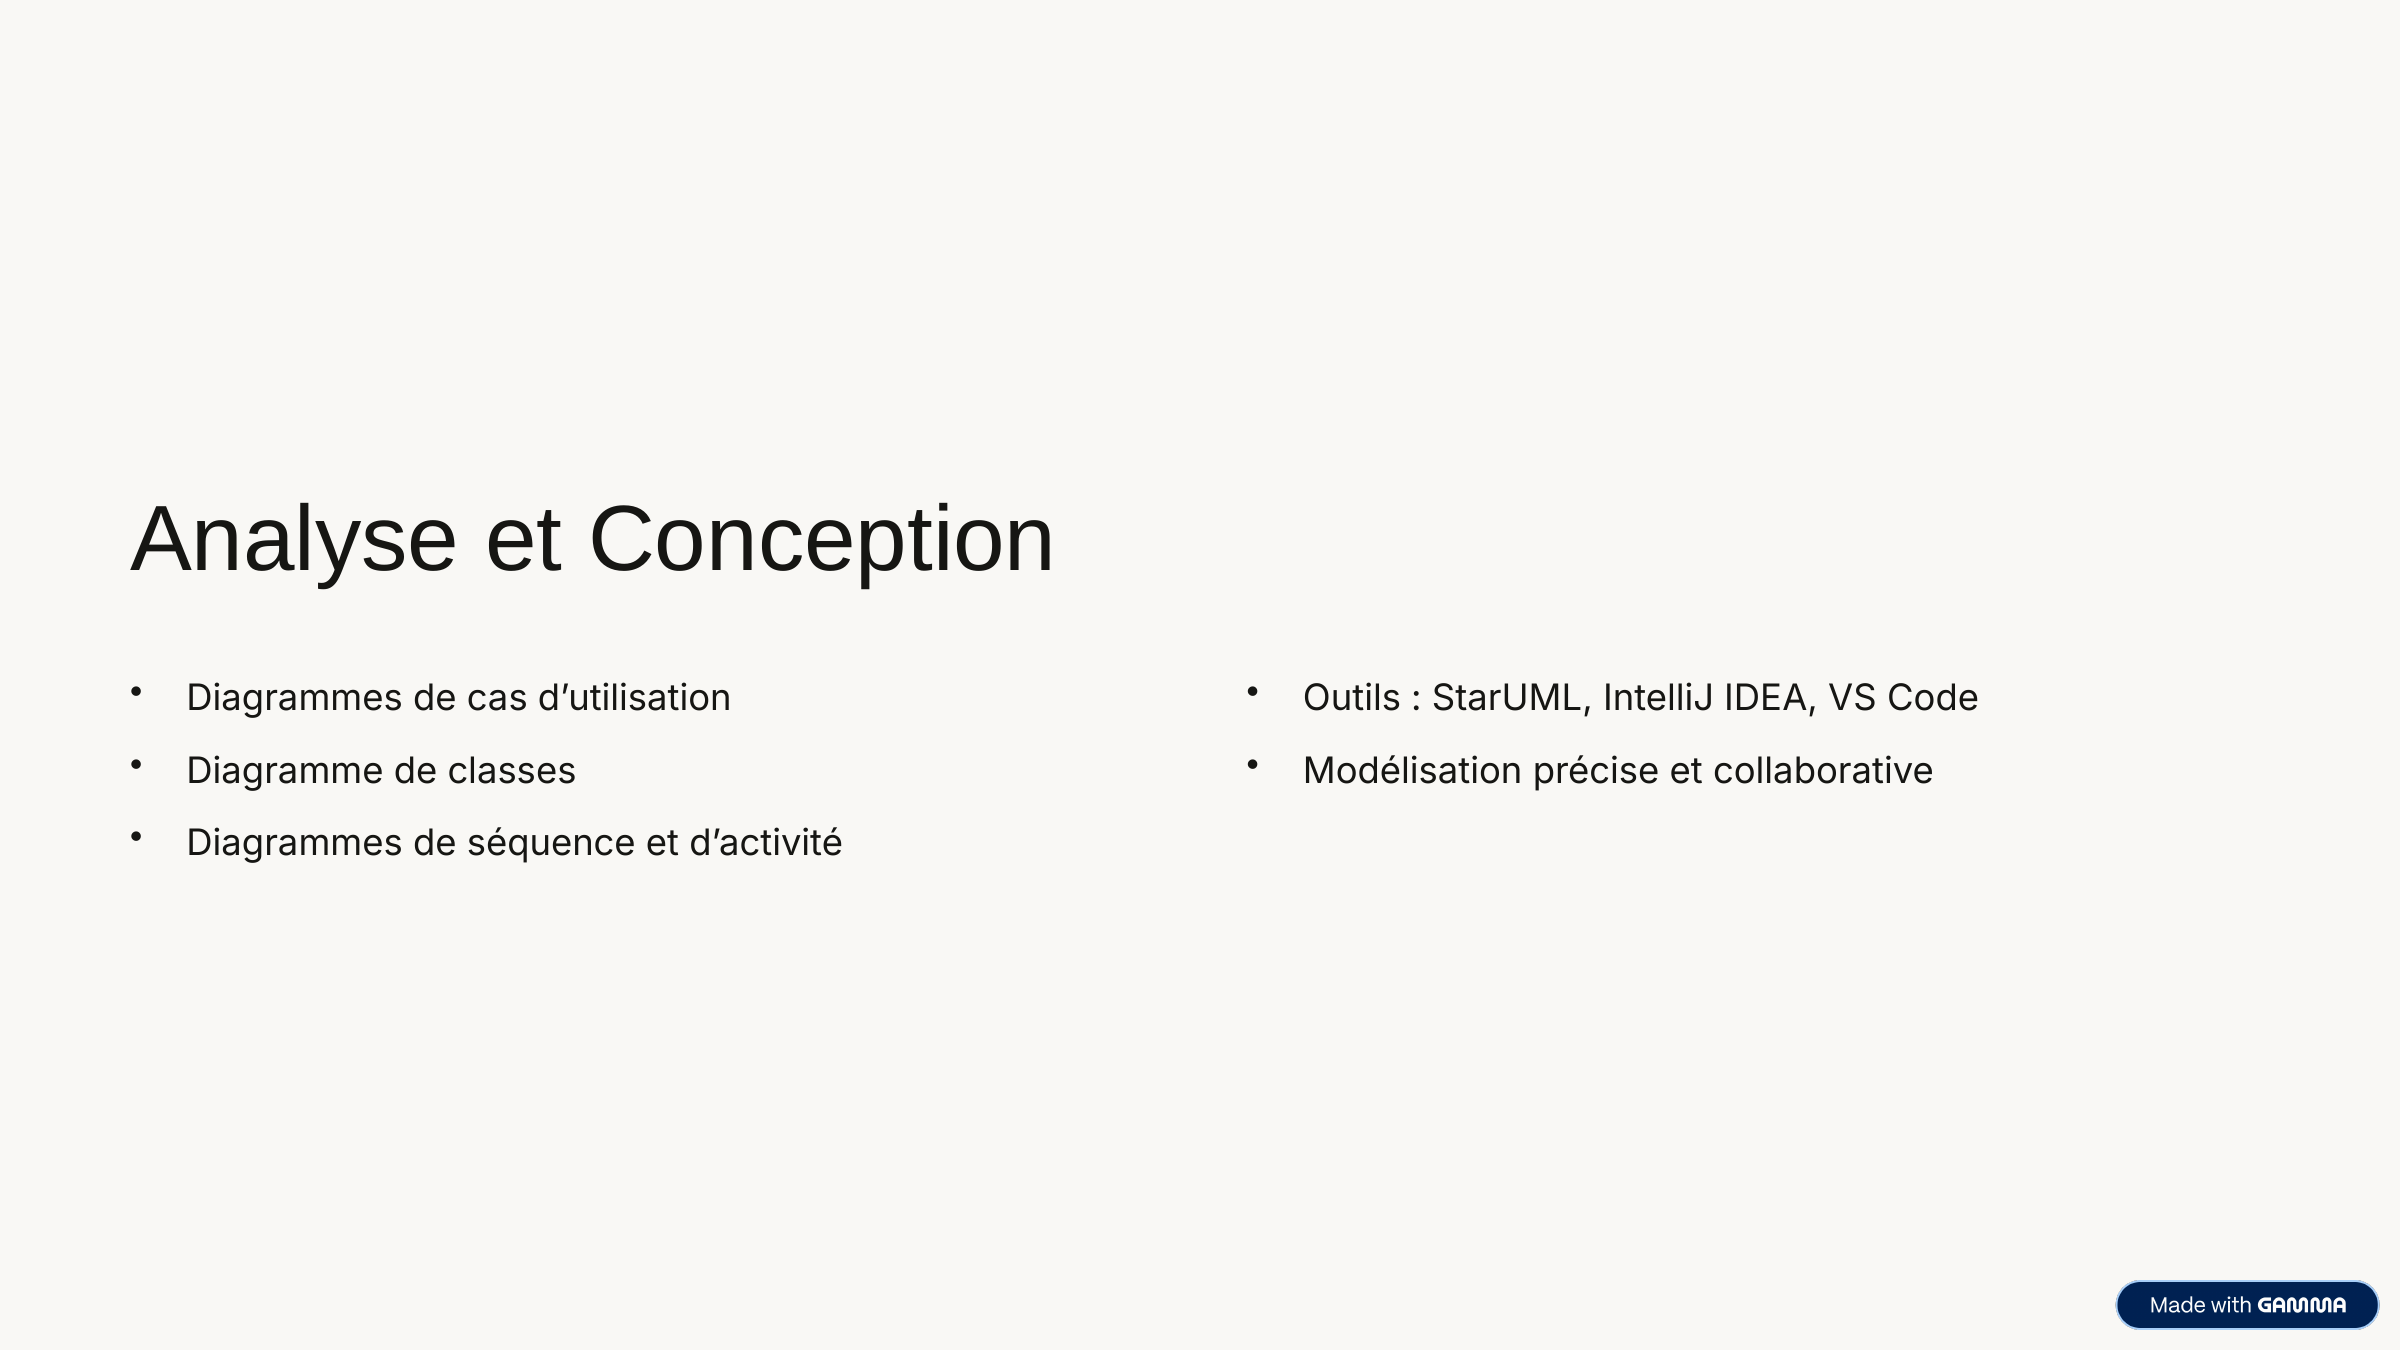

Analyse et Conception
Diagrammes de cas d’utilisation
Outils : StarUML, IntelliJ IDEA, VS Code
Diagramme de classes
Modélisation précise et collaborative
Diagrammes de séquence et d’activité